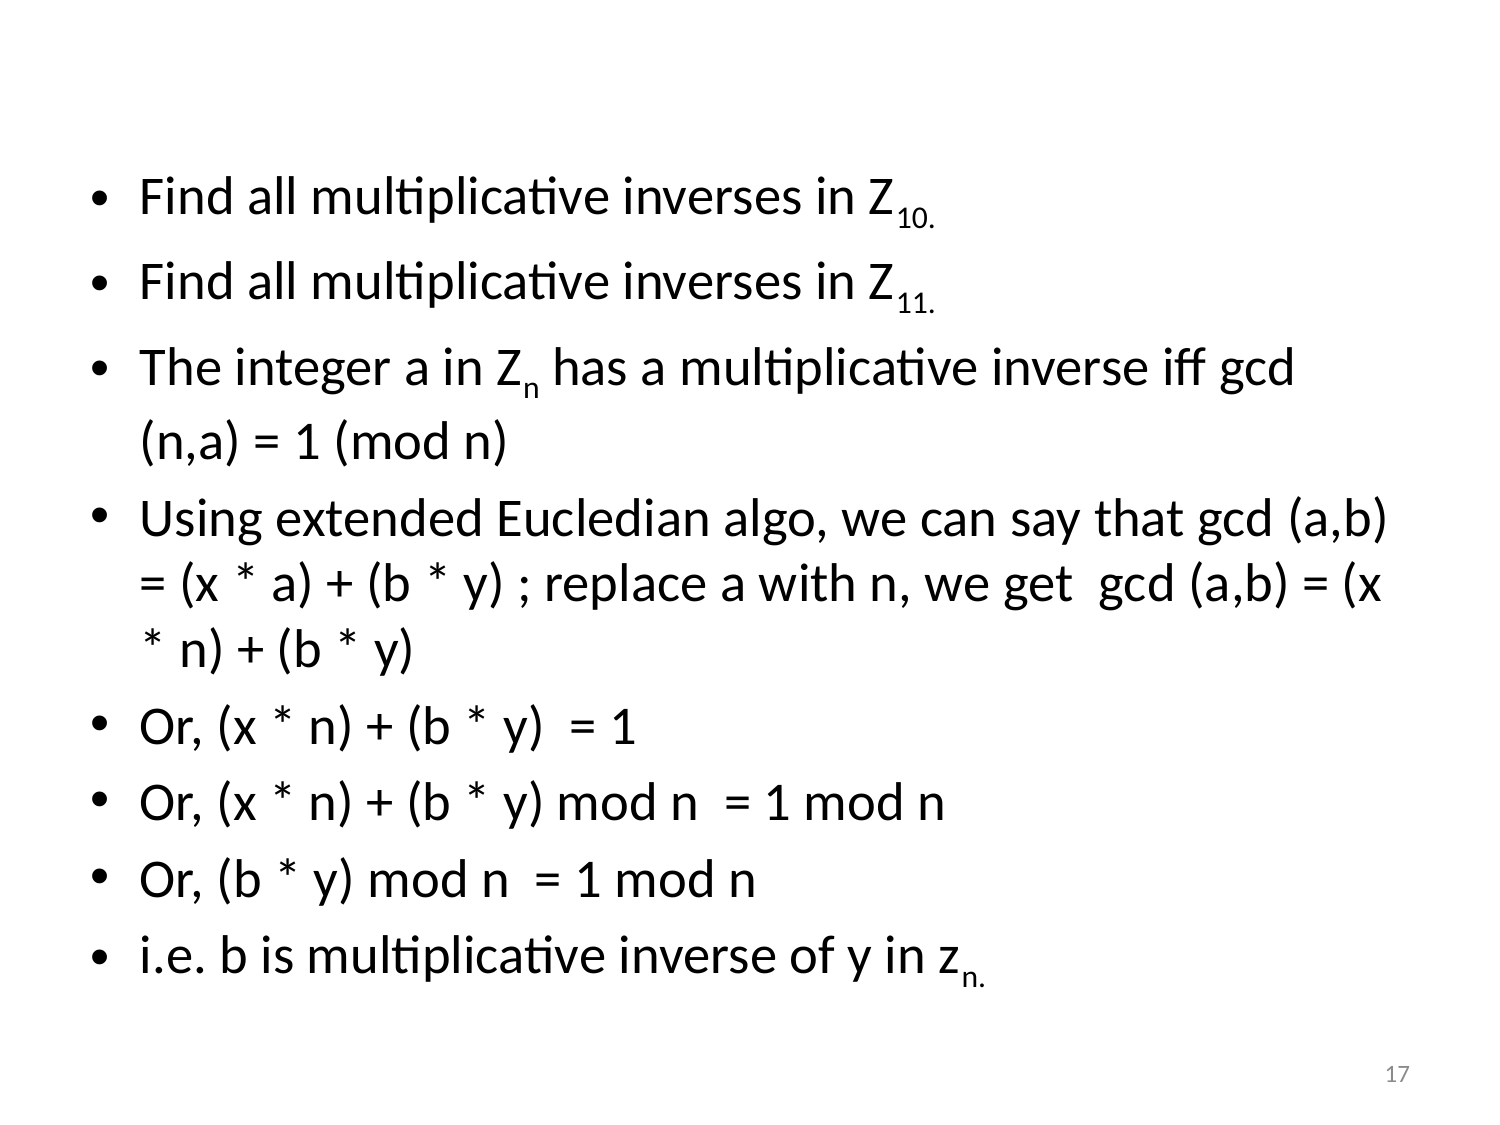

#
Find all multiplicative inverses in Z10.
Find all multiplicative inverses in Z11.
The integer a in Zn has a multiplicative inverse iff gcd (n,a) = 1 (mod n)
Using extended Eucledian algo, we can say that gcd (a,b) = (x * a) + (b * y) ; replace a with n, we get  gcd (a,b) = (x * n) + (b * y)
Or, (x * n) + (b * y)  = 1
Or, (x * n) + (b * y) mod n  = 1 mod n
Or, (b * y) mod n  = 1 mod n
i.e. b is multiplicative inverse of y in zn.
17